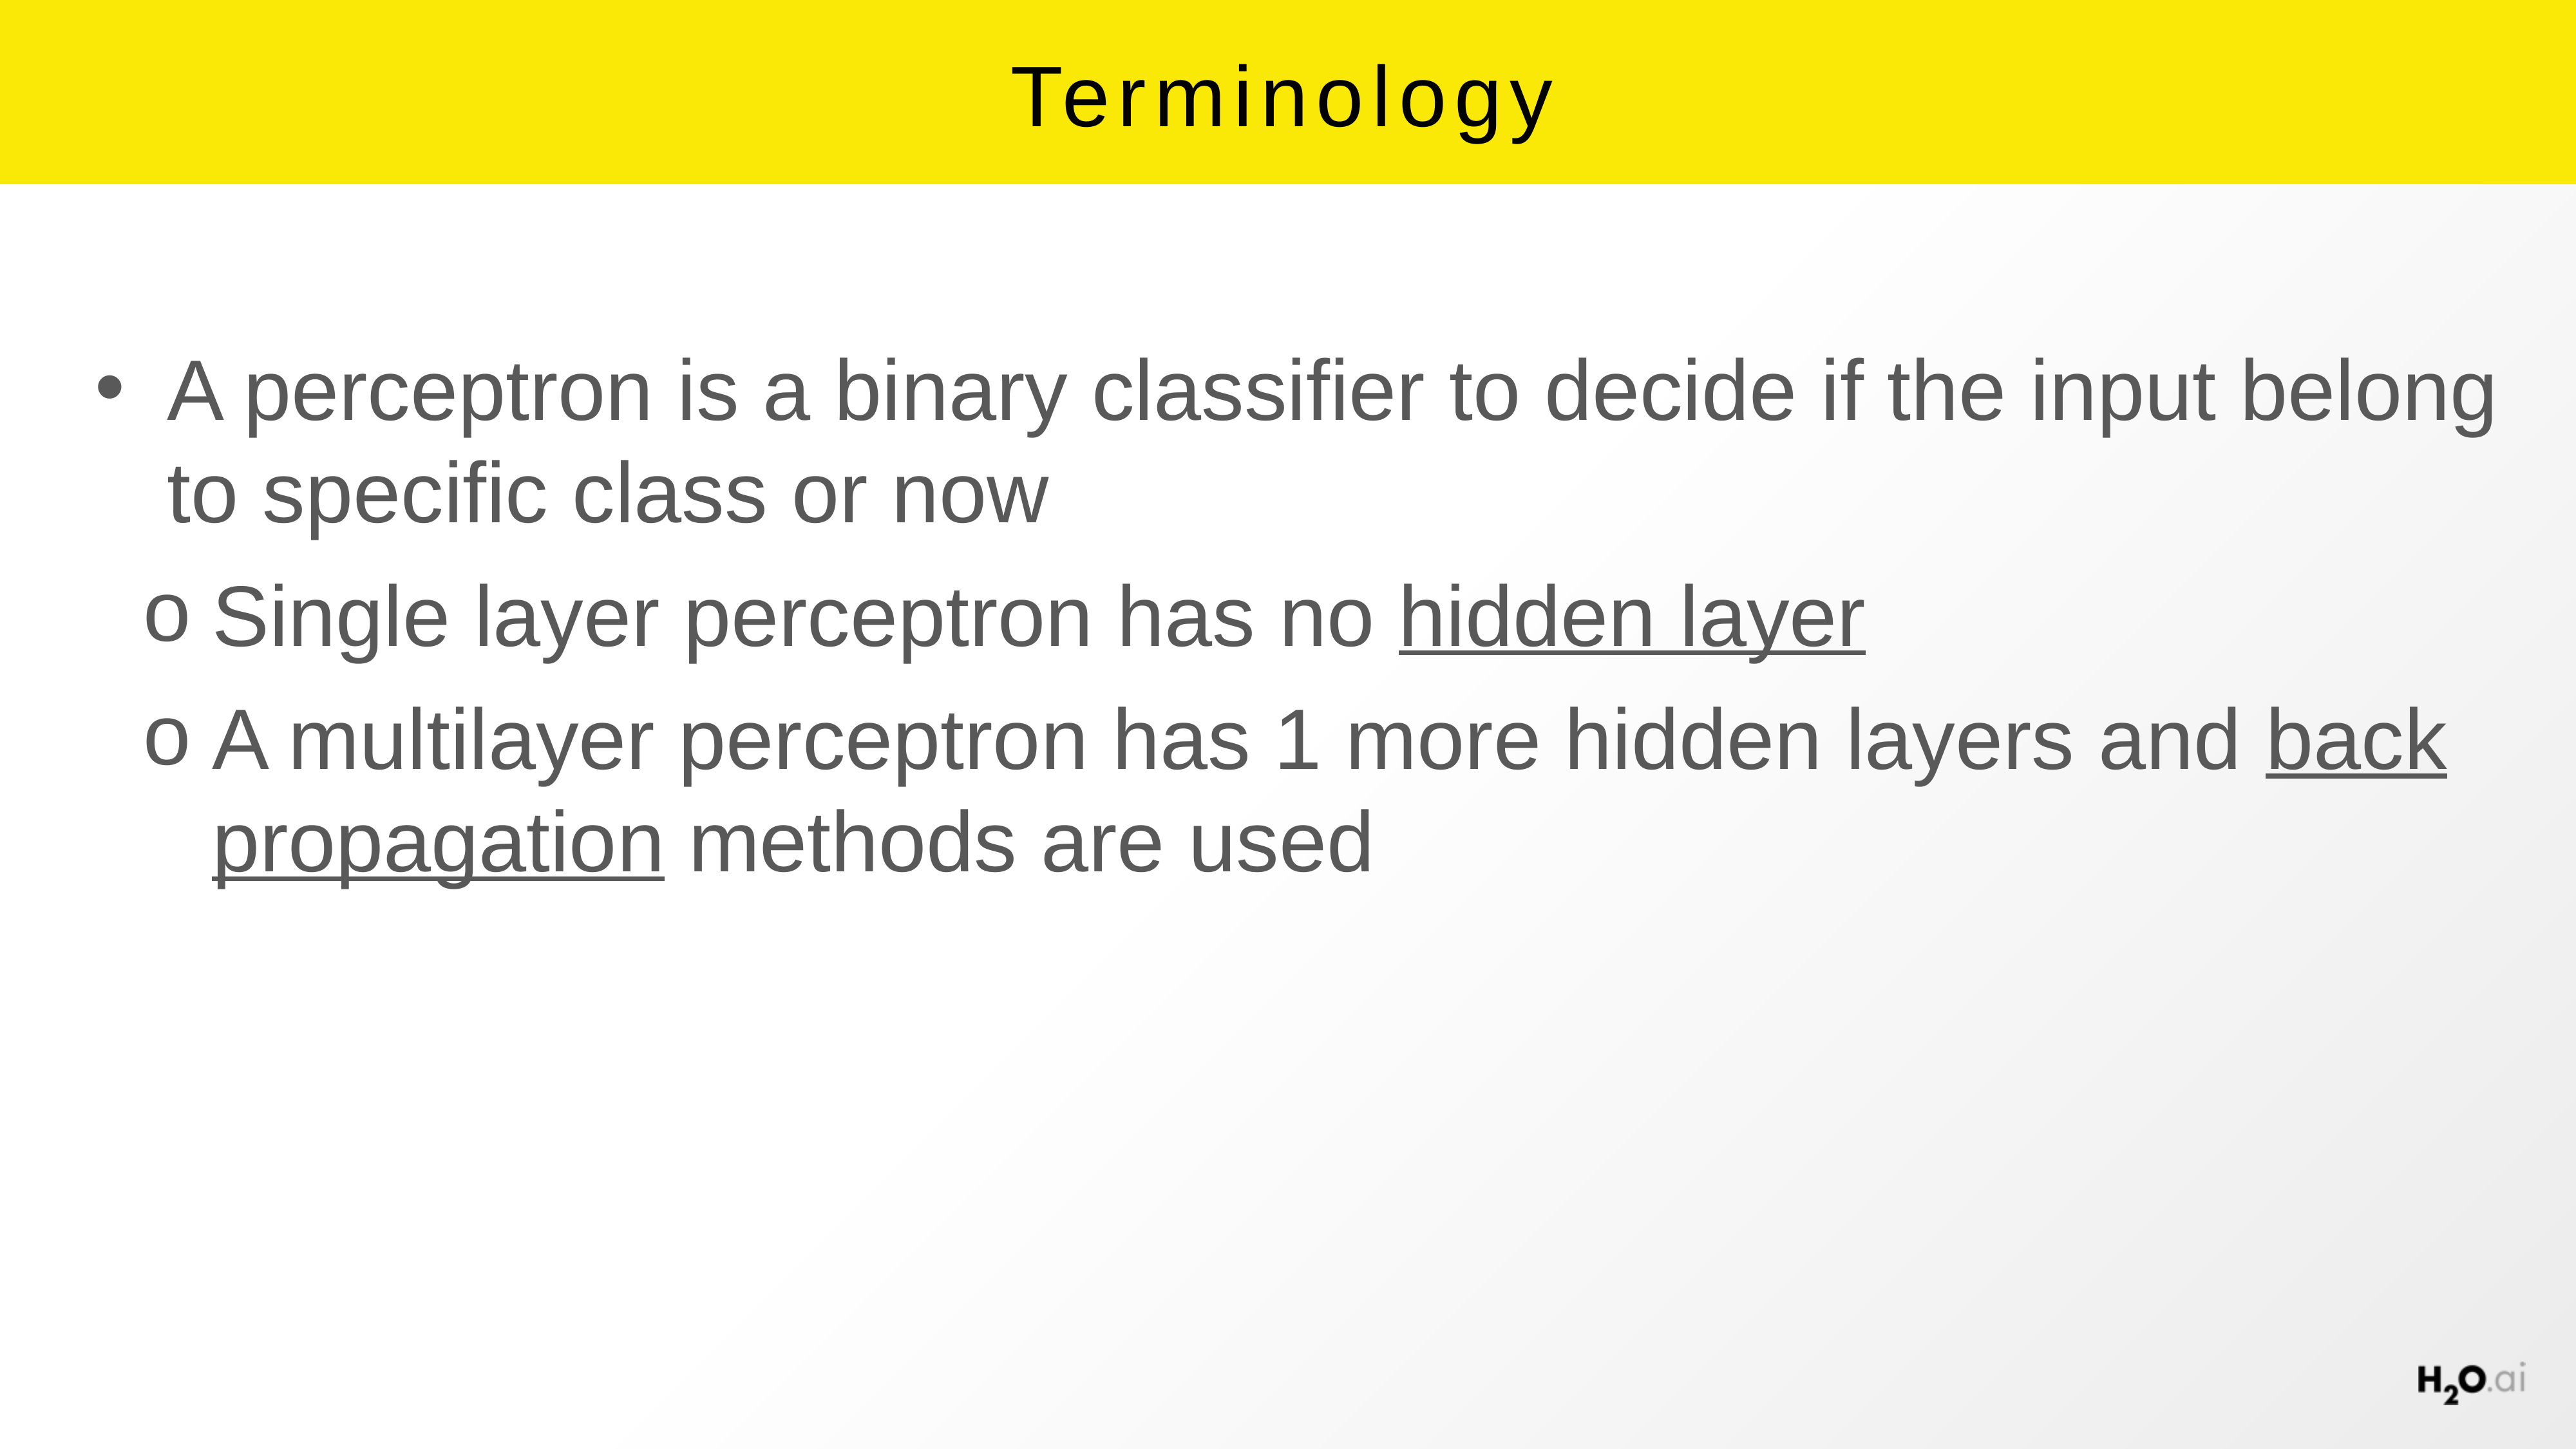

# Terminology
A perceptron is a binary classifier to decide if the input belong to specific class or now
Single layer perceptron has no hidden layer
A multilayer perceptron has 1 more hidden layers and back propagation methods are used